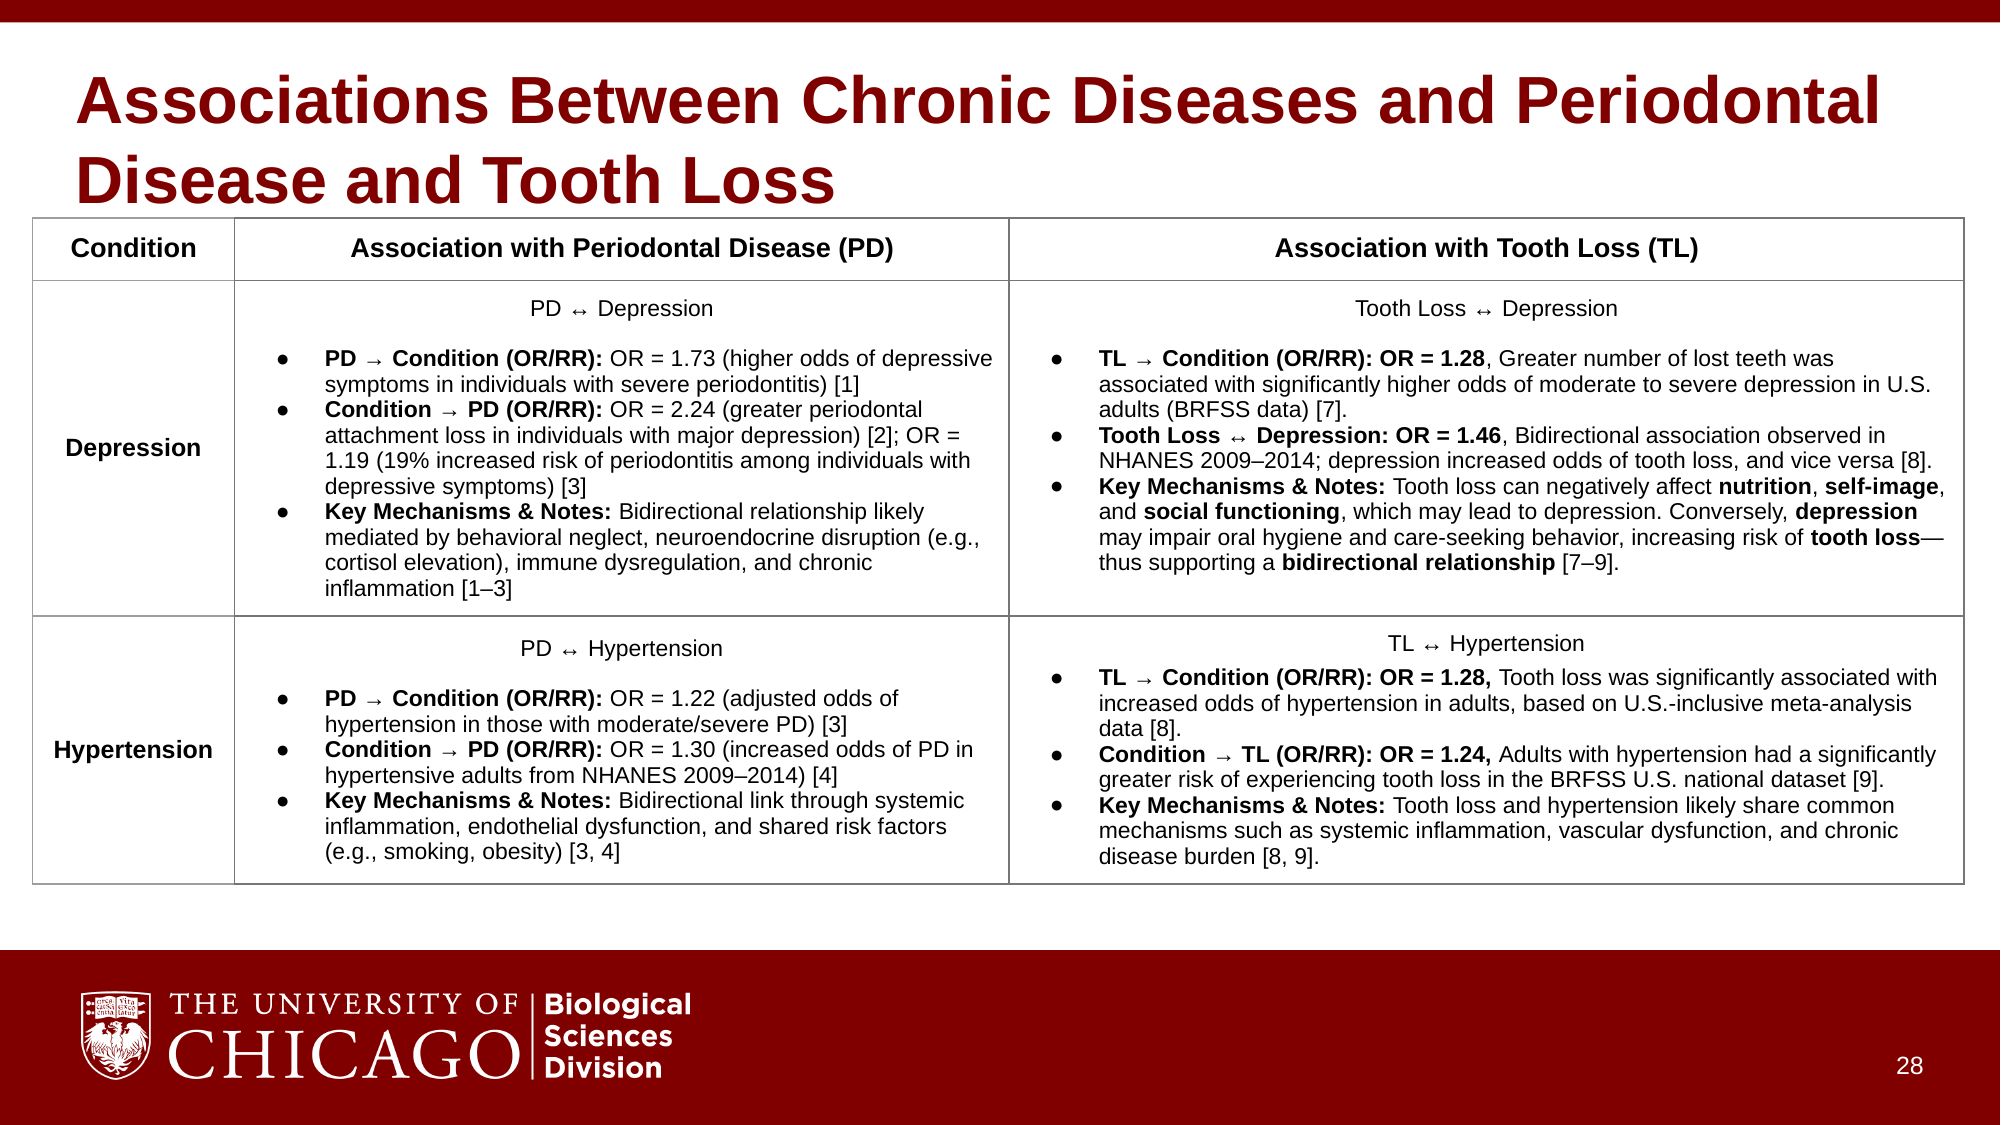

# Associations Between Chronic Diseases and Periodontal Disease and Tooth Loss
| Condition | Association with Periodontal Disease (PD) | Association with Tooth Loss (TL) |
| --- | --- | --- |
| Depression | PD ↔ Depression PD → Condition (OR/RR): OR = 1.73 (higher odds of depressive symptoms in individuals with severe periodontitis) [1] Condition → PD (OR/RR): OR = 2.24 (greater periodontal attachment loss in individuals with major depression) [2]; OR = 1.19 (19% increased risk of periodontitis among individuals with depressive symptoms) [3] Key Mechanisms & Notes: Bidirectional relationship likely mediated by behavioral neglect, neuroendocrine disruption (e.g., cortisol elevation), immune dysregulation, and chronic inflammation [1–3] | Tooth Loss ↔ Depression TL → Condition (OR/RR): OR = 1.28, Greater number of lost teeth was associated with significantly higher odds of moderate to severe depression in U.S. adults (BRFSS data) [7]. Tooth Loss ↔ Depression: OR = 1.46, Bidirectional association observed in NHANES 2009–2014; depression increased odds of tooth loss, and vice versa [8]. Key Mechanisms & Notes: Tooth loss can negatively affect nutrition, self-image, and social functioning, which may lead to depression. Conversely, depression may impair oral hygiene and care-seeking behavior, increasing risk of tooth loss—thus supporting a bidirectional relationship [7–9]. |
| Hypertension | PD ↔ Hypertension PD → Condition (OR/RR): OR = 1.22 (adjusted odds of hypertension in those with moderate/severe PD) [3] Condition → PD (OR/RR): OR = 1.30 (increased odds of PD in hypertensive adults from NHANES 2009–2014) [4] Key Mechanisms & Notes: Bidirectional link through systemic inflammation, endothelial dysfunction, and shared risk factors (e.g., smoking, obesity) [3, 4] | TL ↔ Hypertension TL → Condition (OR/RR): OR = 1.28, Tooth loss was significantly associated with increased odds of hypertension in adults, based on U.S.-inclusive meta-analysis data [8]. Condition → TL (OR/RR): OR = 1.24, Adults with hypertension had a significantly greater risk of experiencing tooth loss in the BRFSS U.S. national dataset [9]. Key Mechanisms & Notes: Tooth loss and hypertension likely share common mechanisms such as systemic inflammation, vascular dysfunction, and chronic disease burden [8, 9]. |
28